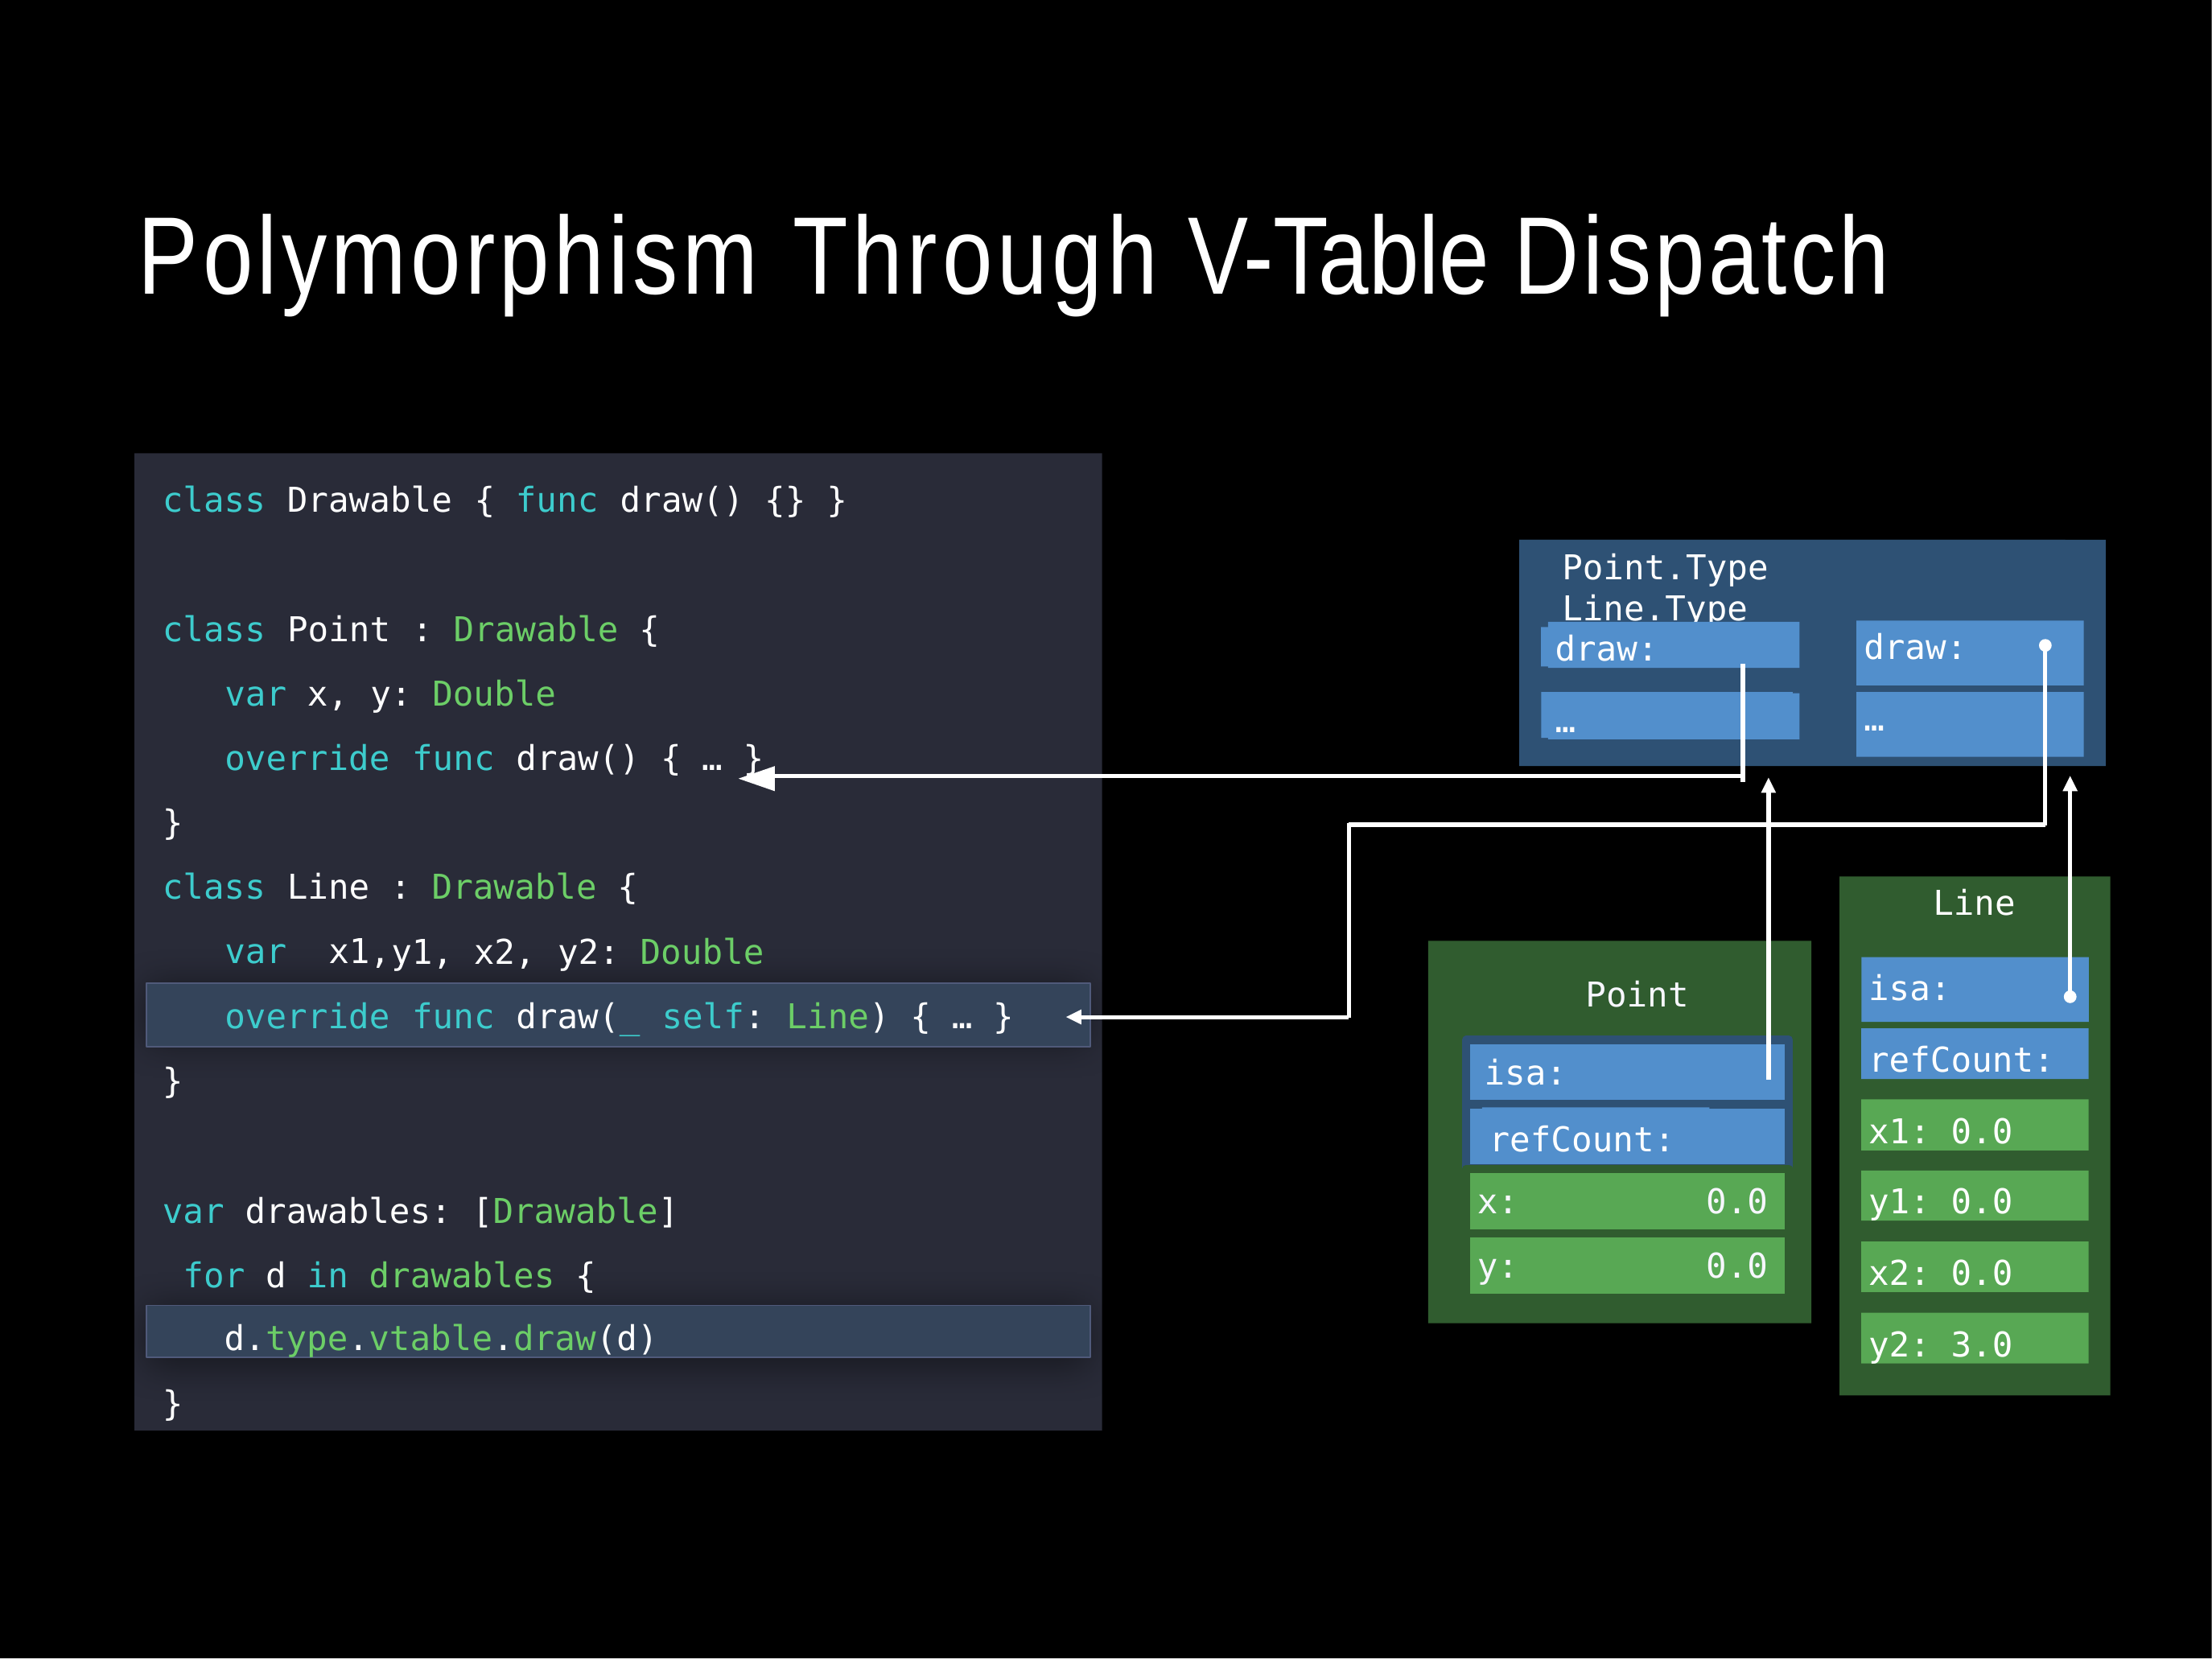

# Polymorphism Through V-Table Dispatch

class
Drawable
{ func
draw() {} }

Point.Type	Line.Type
class
var x,
Point
: Drawable {
draw:

draw:
draw:

y: Double
…

…
…
override
func
draw() { … }

}

Line : Drawable {  x1,
class
var

Line
y1, x2,
y2: Double

isa:
Point

override
func
draw(_
self:
Line) { … }

refCount:

isa:
}

var drawables: [Drawable]  for d in drawables {
x1: 0.0

refCount:

y1: 0.0
x:
y:
0.0
0.0

x2: 0.0

d.type.vtable.draw(d)
y2: 3.0
}